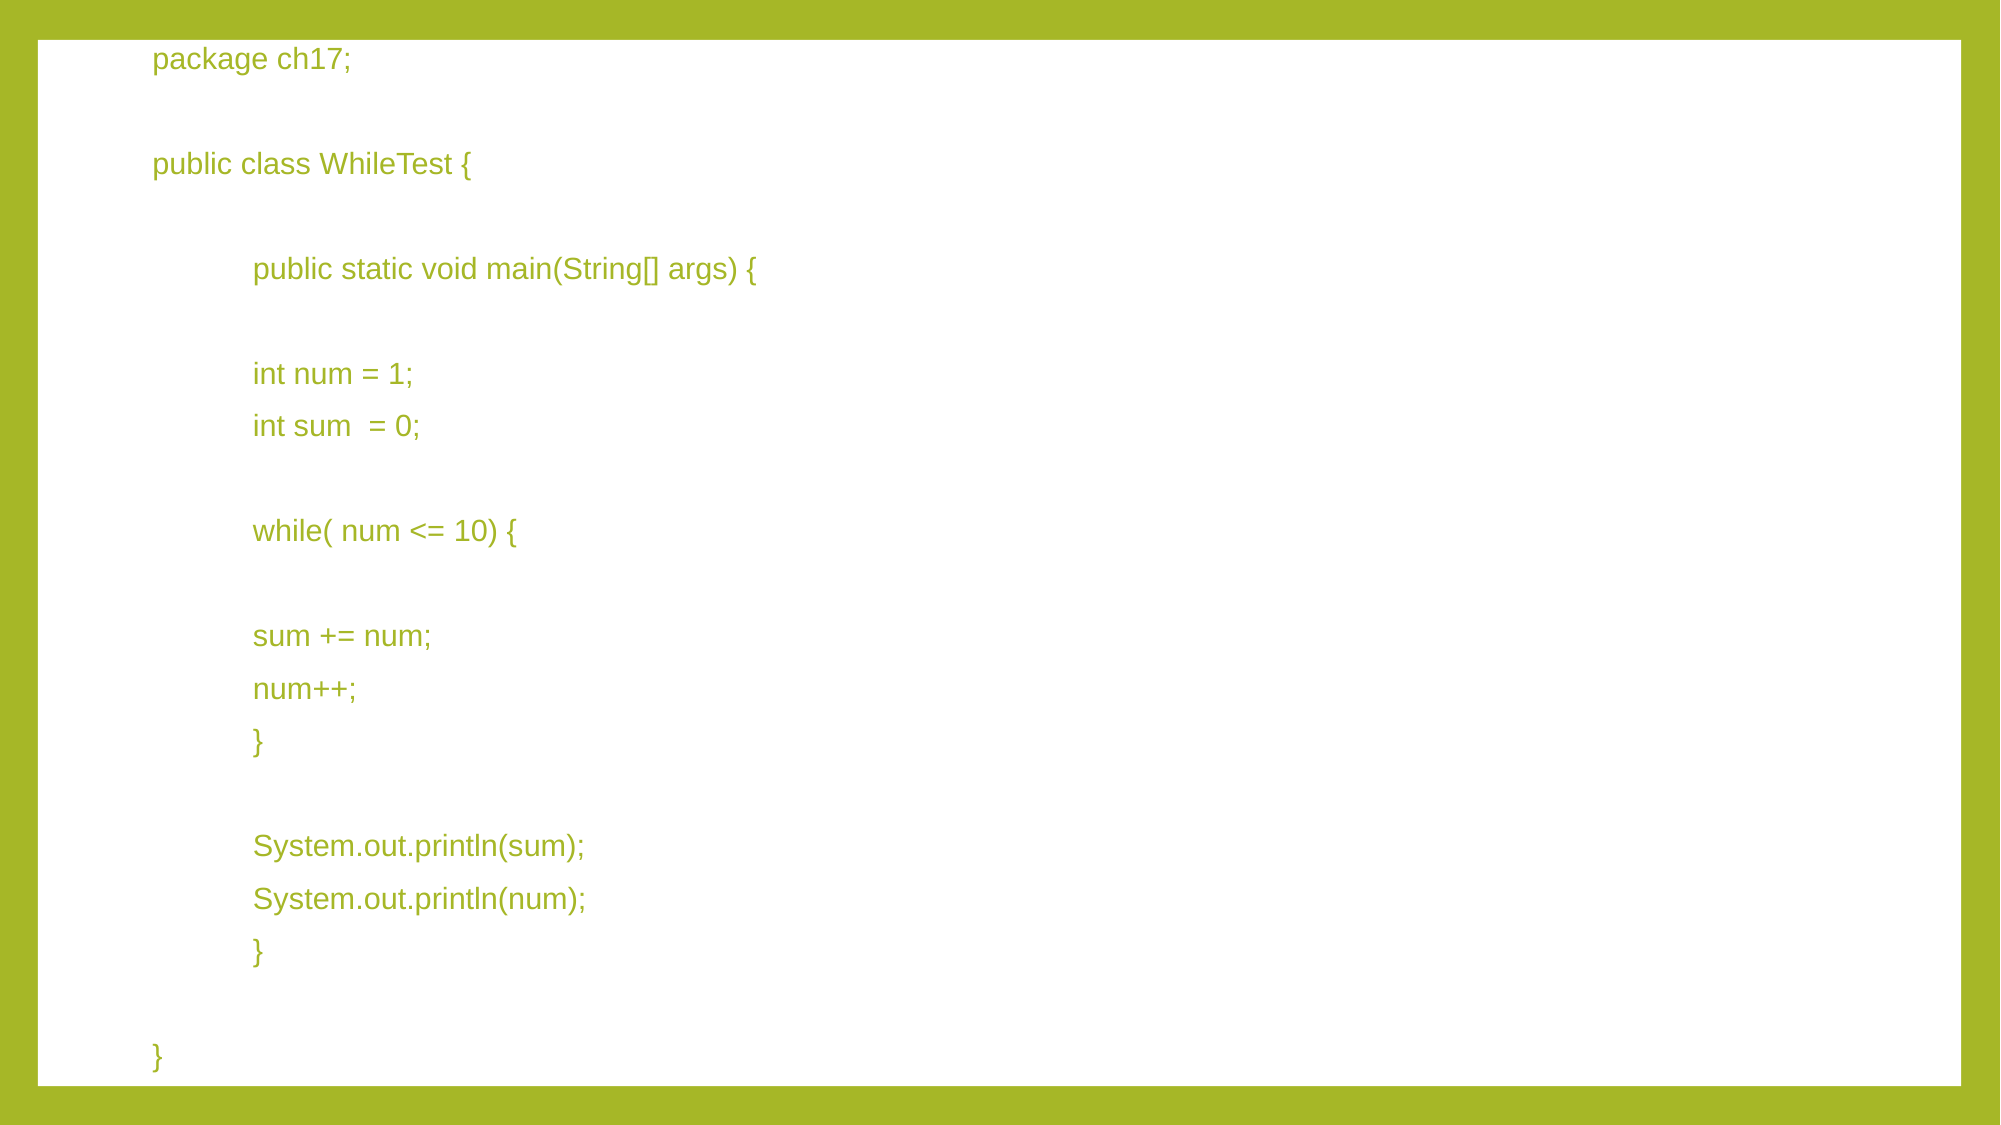

package ch17;

public class WhileTest {

	public static void main(String[] args) {

		int num = 1;
		int sum  = 0;

		while( num <= 10) {

			sum += num;
			num++;
		}

		System.out.println(sum);
		System.out.println(num);
	}

}